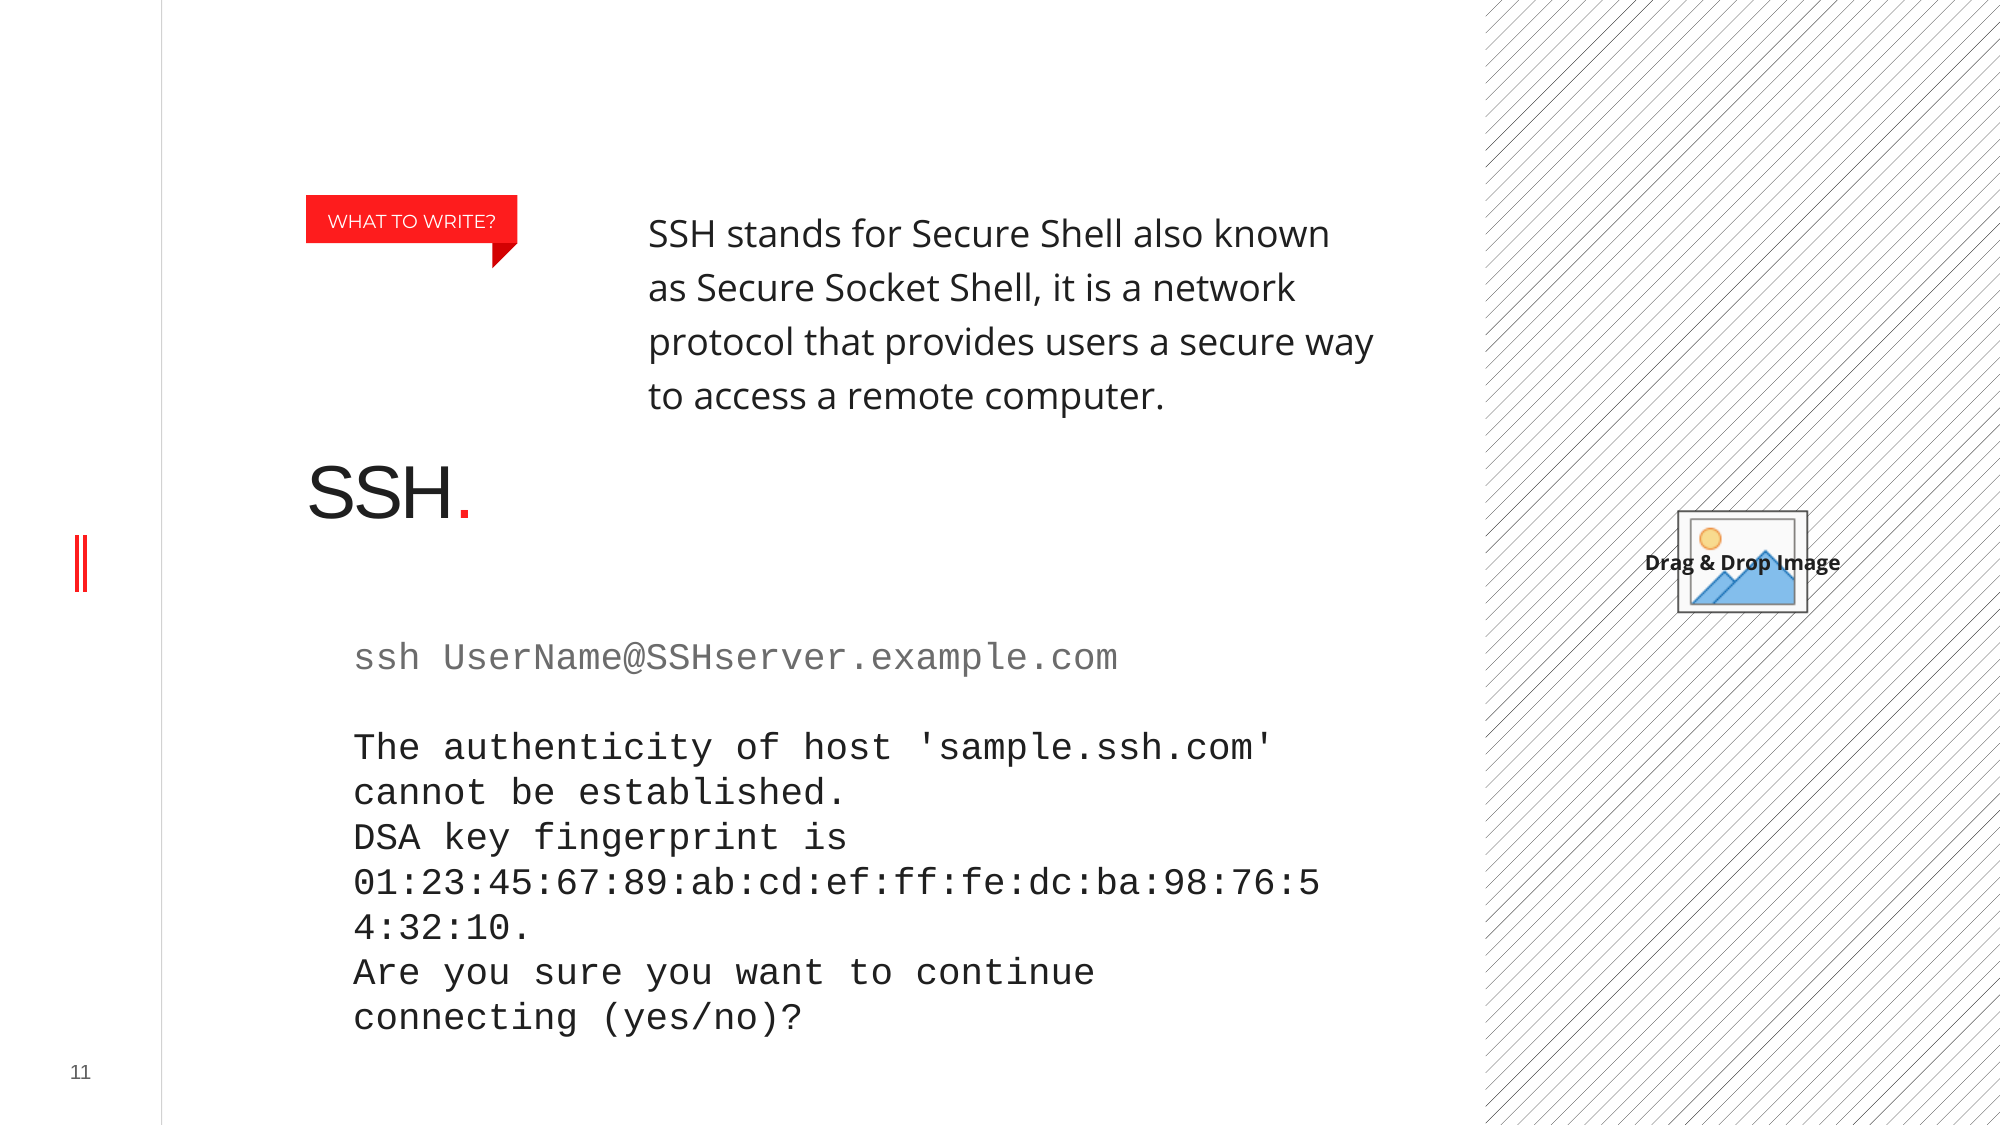

SSH stands for Secure Shell also known as Secure Socket Shell, it is a network protocol that provides users a secure way to access a remote computer.
WHAT TO WRITE?

# SSH.
ssh UserName@SSHserver.example.com
The authenticity of host 'sample.ssh.com' cannot be established.
DSA key fingerprint is 01:23:45:67:89:ab:cd:ef:ff:fe:dc:ba:98:76:54:32:10.
Are you sure you want to continue connecting (yes/no)?

11